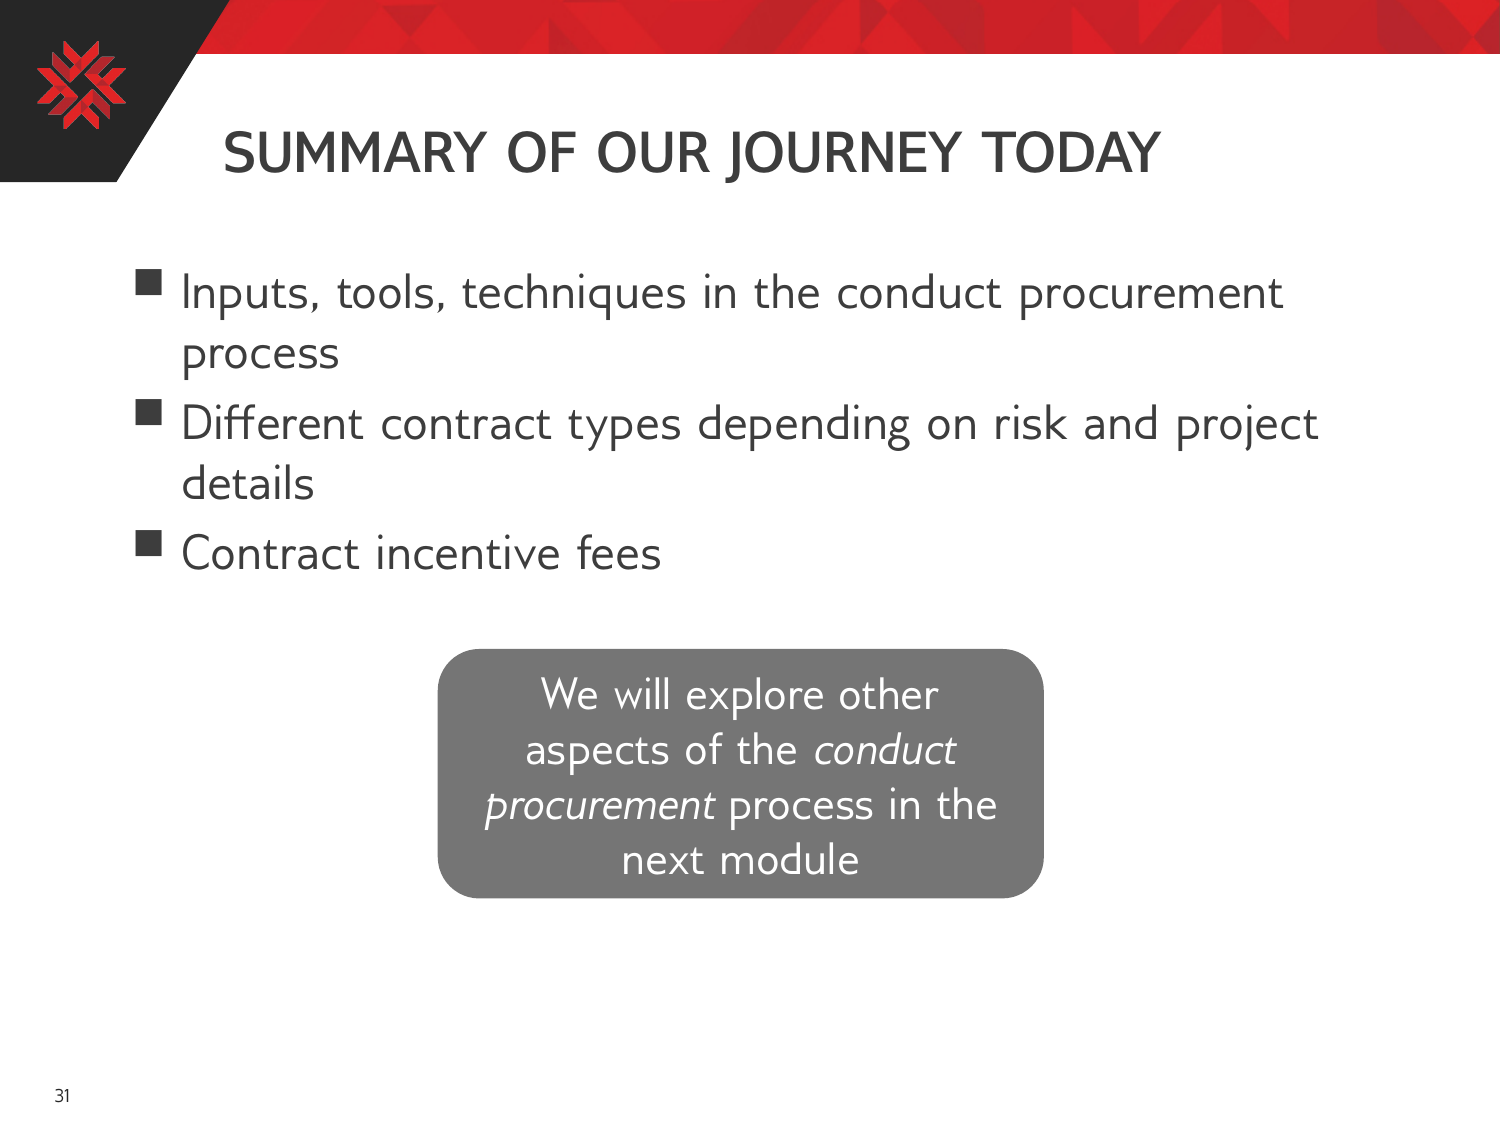

# Summary of our journey today
Inputs, tools, techniques in the conduct procurement process
Different contract types depending on risk and project details
Contract incentive fees

We will explore other aspects of the conduct procurement process in the next module
31